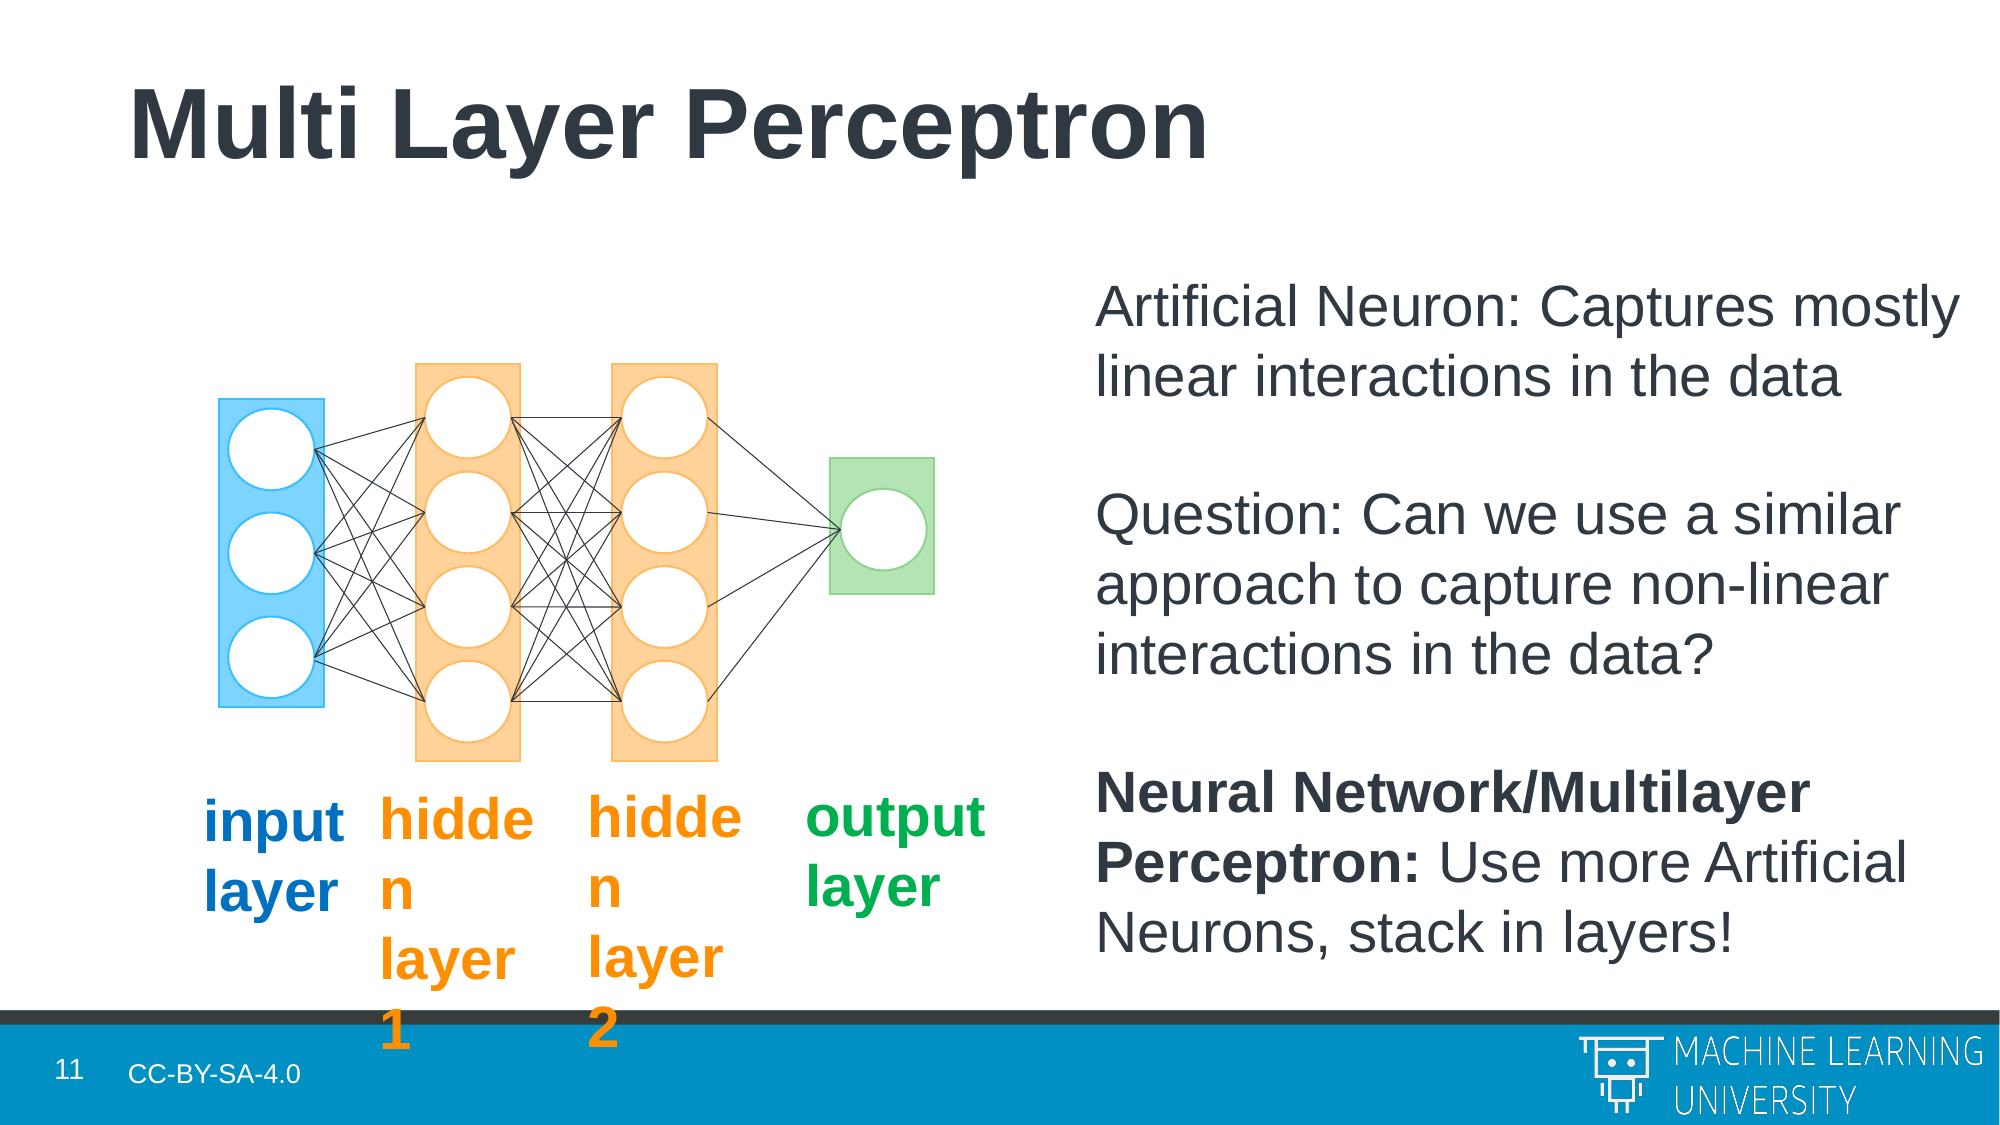

# Multi Layer Perceptron
Artificial Neuron: Captures mostly linear interactions in the data

Question: Can we use a similar approach to capture non-linear interactions in the data?

Neural Network/Multilayer Perceptron: Use more Artificial Neurons, stack in layers!

output layer
hidden layer 2
hidden layer 1
input layer